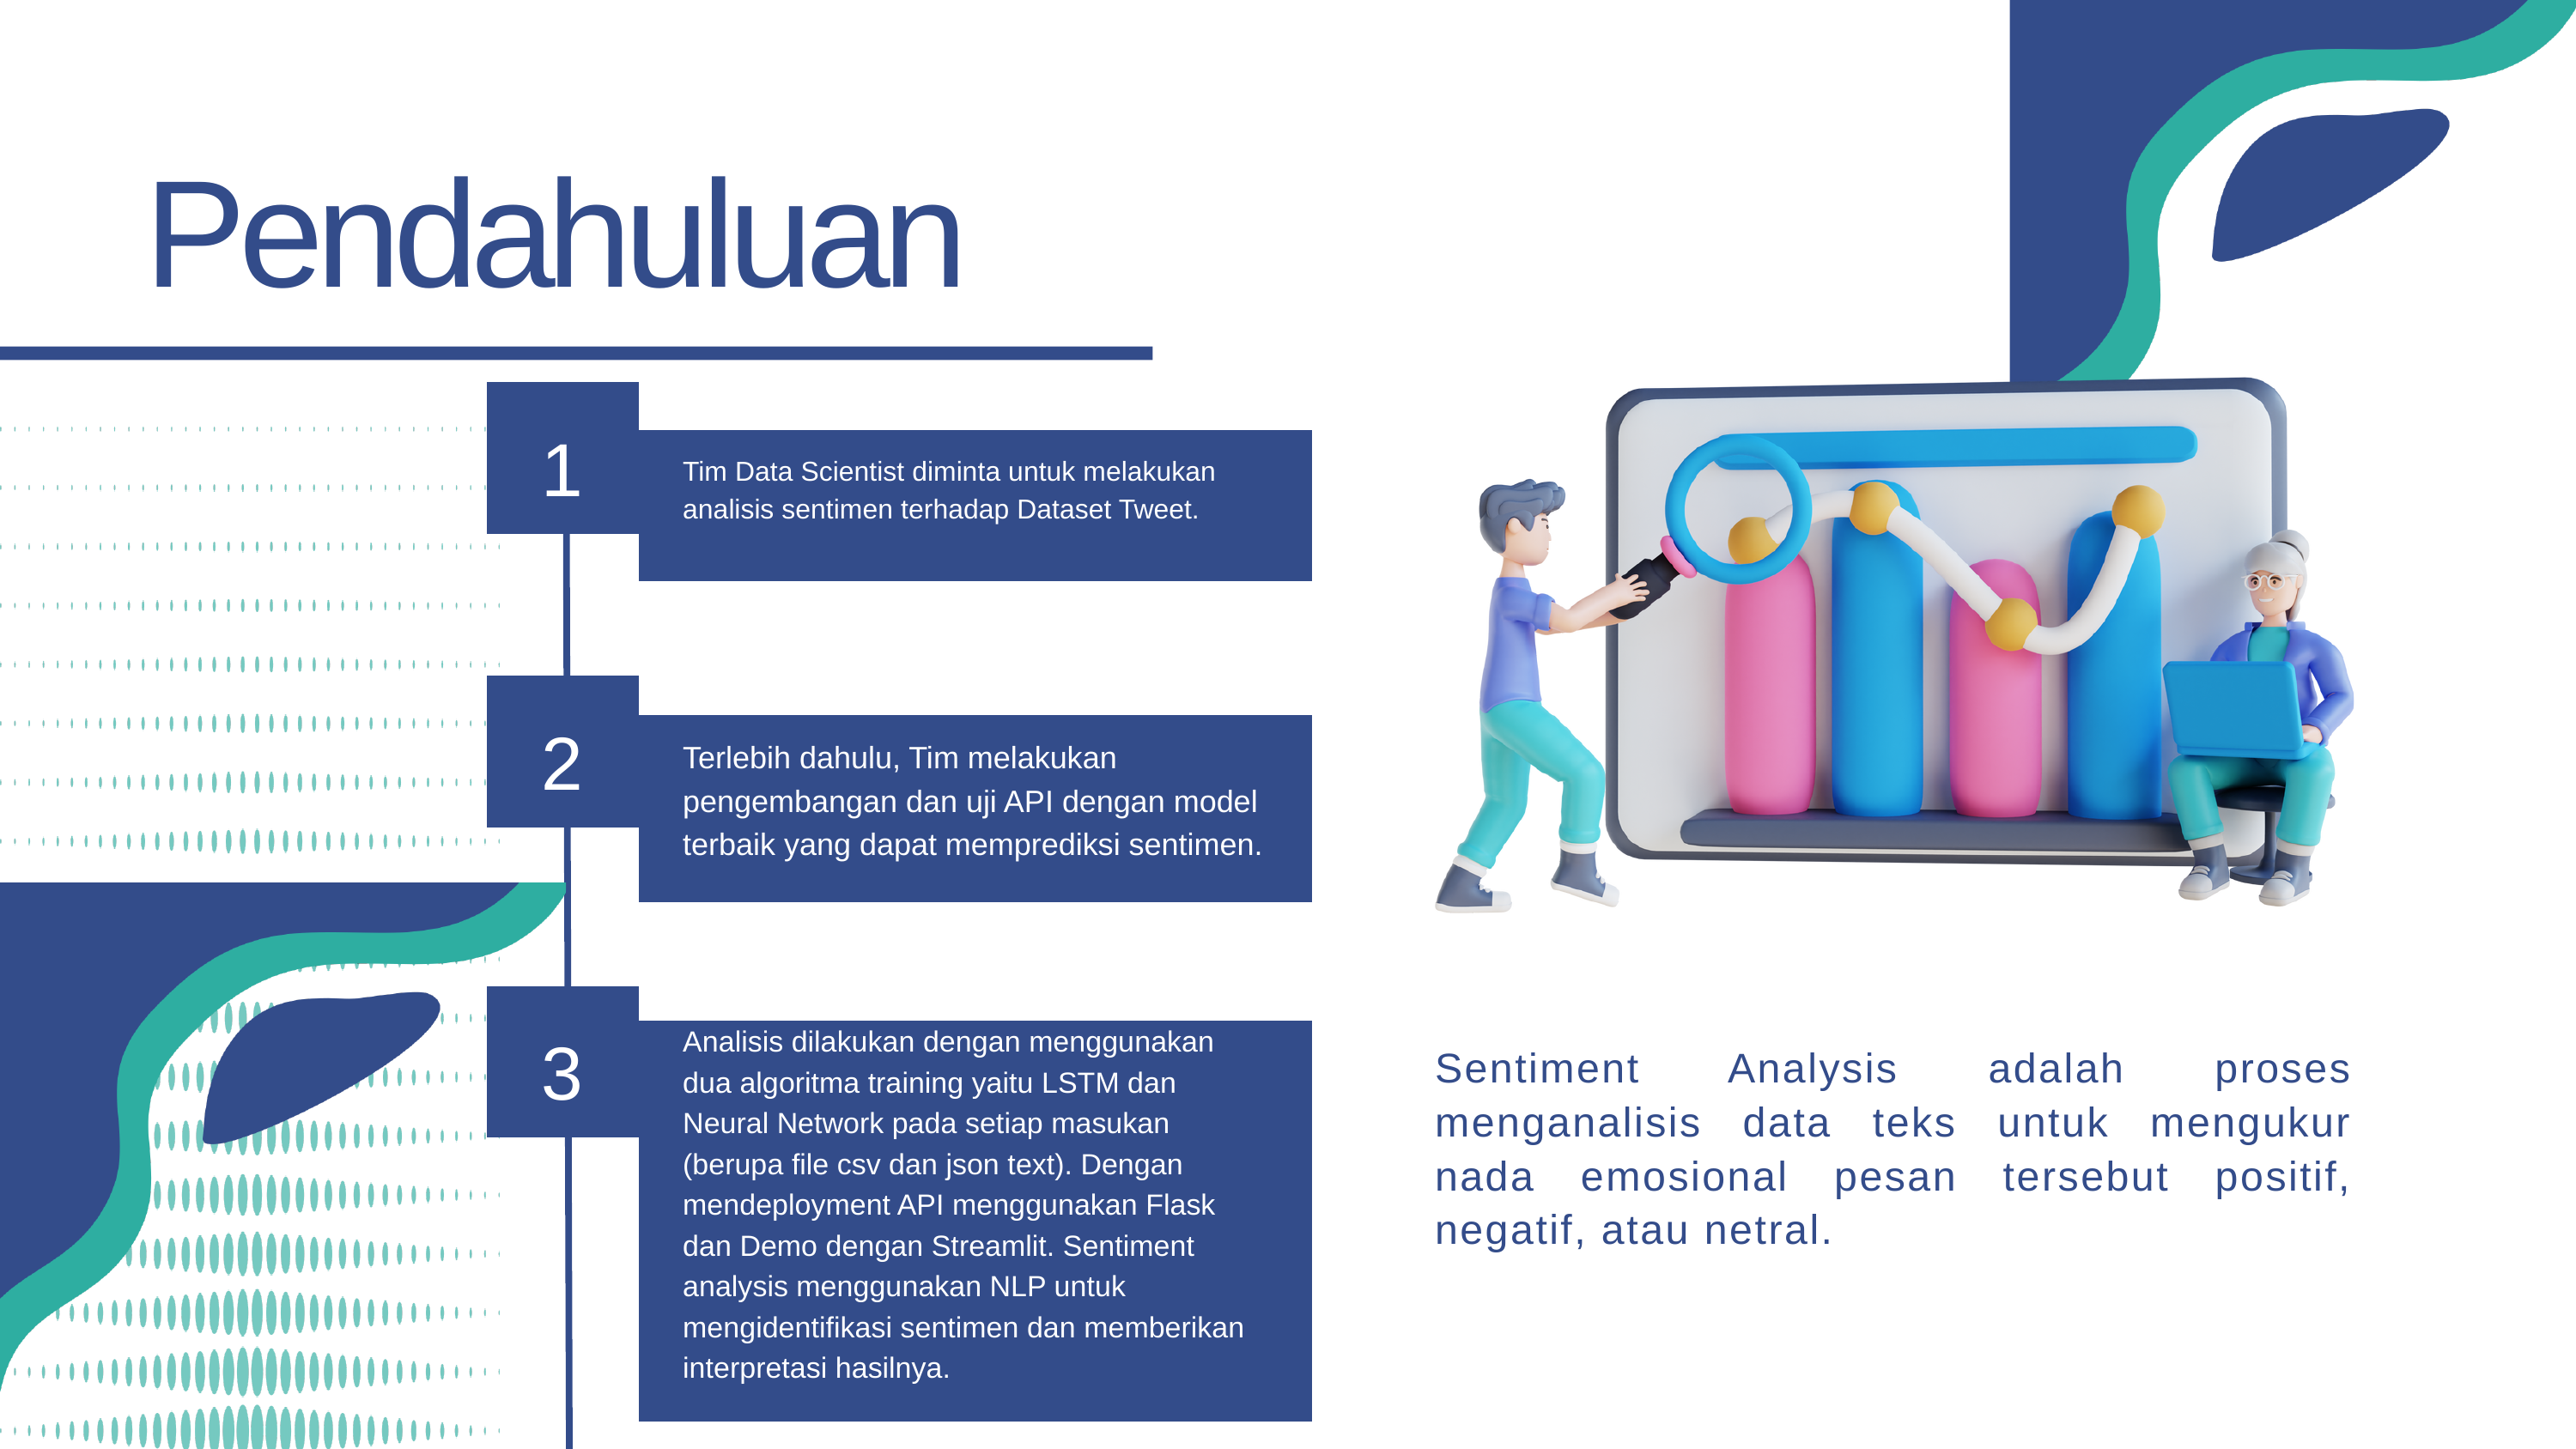

Pendahuluan

1
Tim Data Scientist diminta untuk melakukan analisis sentimen terhadap Dataset Tweet.

Terlebih dahulu, Tim melakukan pengembangan dan uji API dengan model terbaik yang dapat memprediksi sentimen.
2

Analisis dilakukan dengan menggunakan dua algoritma training yaitu LSTM dan Neural Network pada setiap masukan (berupa file csv dan json text). Dengan mendeployment API menggunakan Flask dan Demo dengan Streamlit. Sentiment analysis menggunakan NLP untuk mengidentifikasi sentimen dan memberikan interpretasi hasilnya.

Sentiment Analysis adalah proses menganalisis data teks untuk mengukur nada emosional pesan tersebut positif, negatif, atau netral.
3